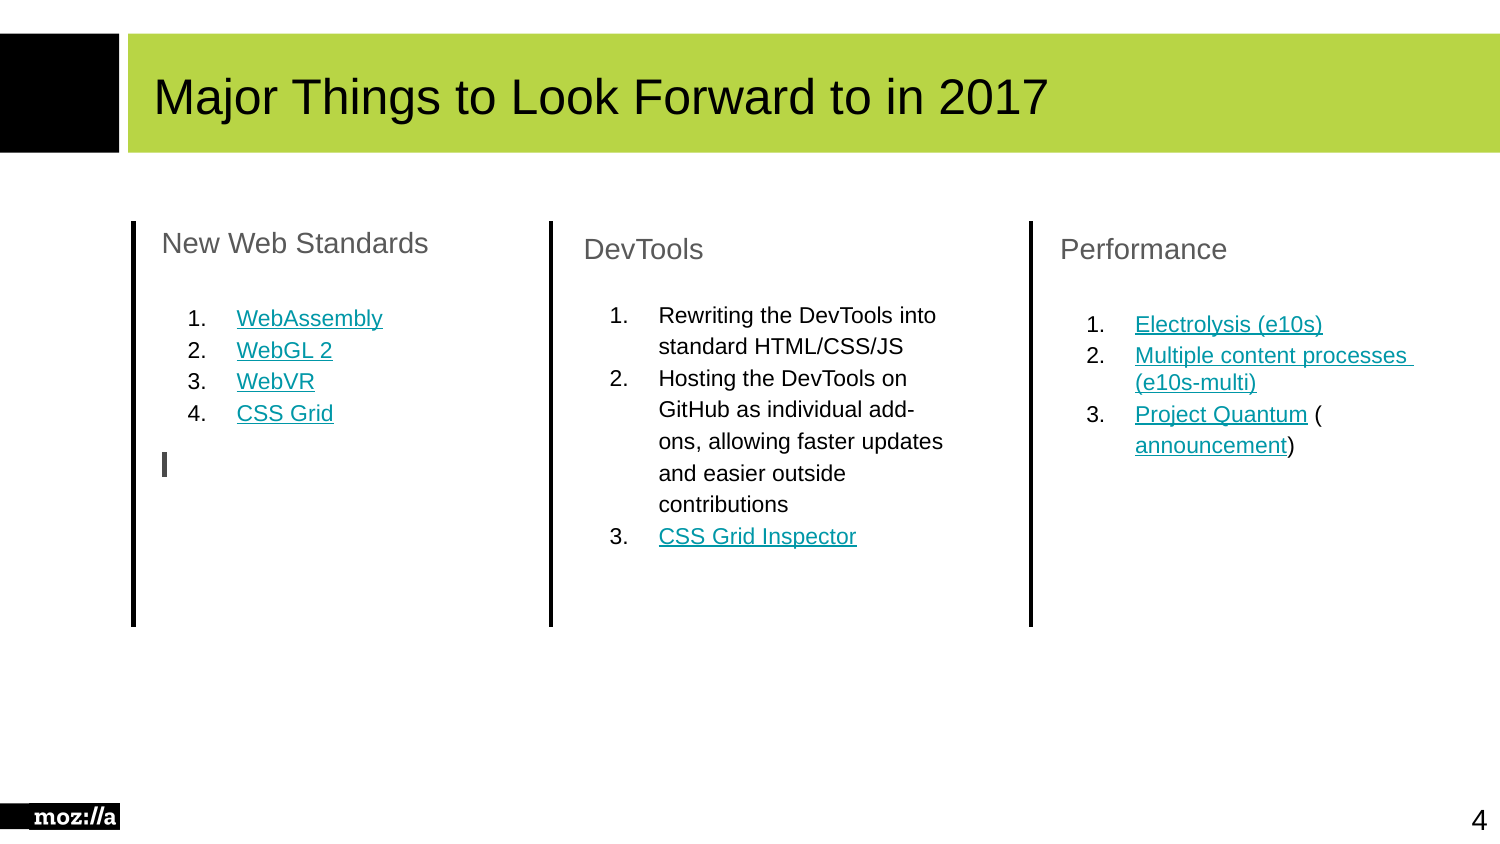

# Major Things to Look Forward to in 2017
Performance

Electrolysis (e10s)
Multiple content processes (e10s-multi)
Project Quantum (announcement)

New Web Standards

WebAssembly
WebGL 2
WebVR
CSS Grid

DevTools

Rewriting the DevTools into standard HTML/CSS/JS
Hosting the DevTools on GitHub as individual add-ons, allowing faster updates and easier outside contributions
CSS Grid Inspector

4